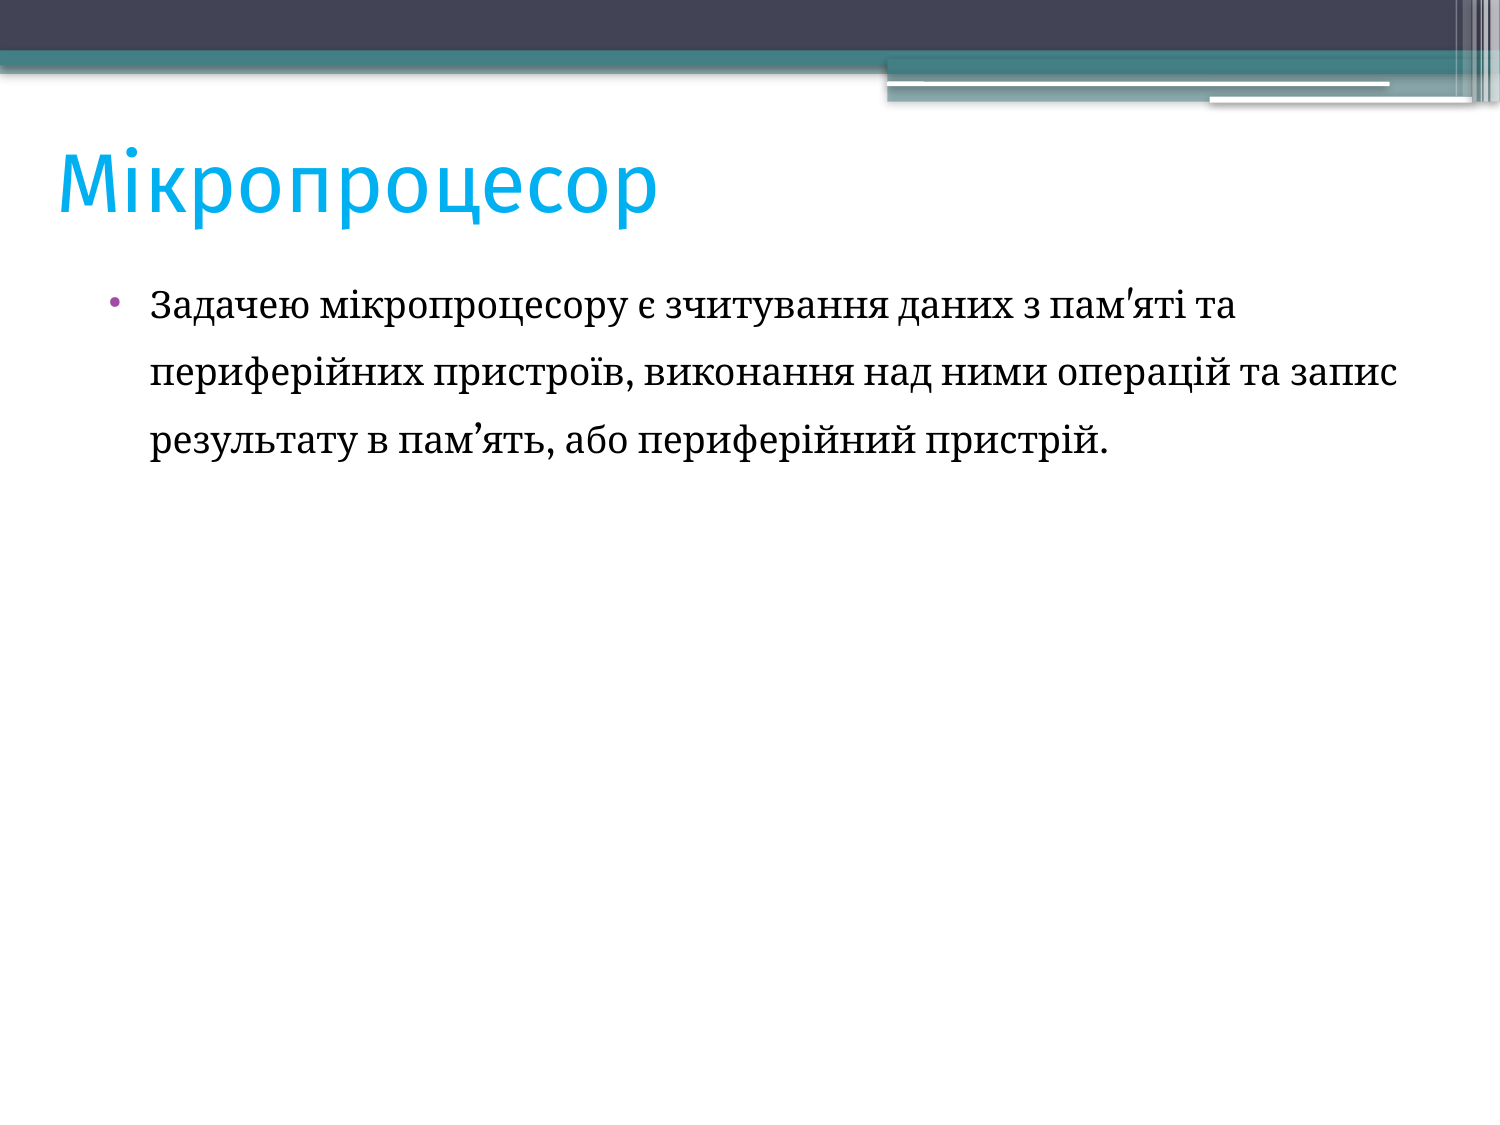

# Мікропроцесор
Задачею мікропроцесору є зчитування даних з пам'яті та периферійних пристроїв, виконання над ними операцій та запис результату в пам’ять, або периферійний пристрій.